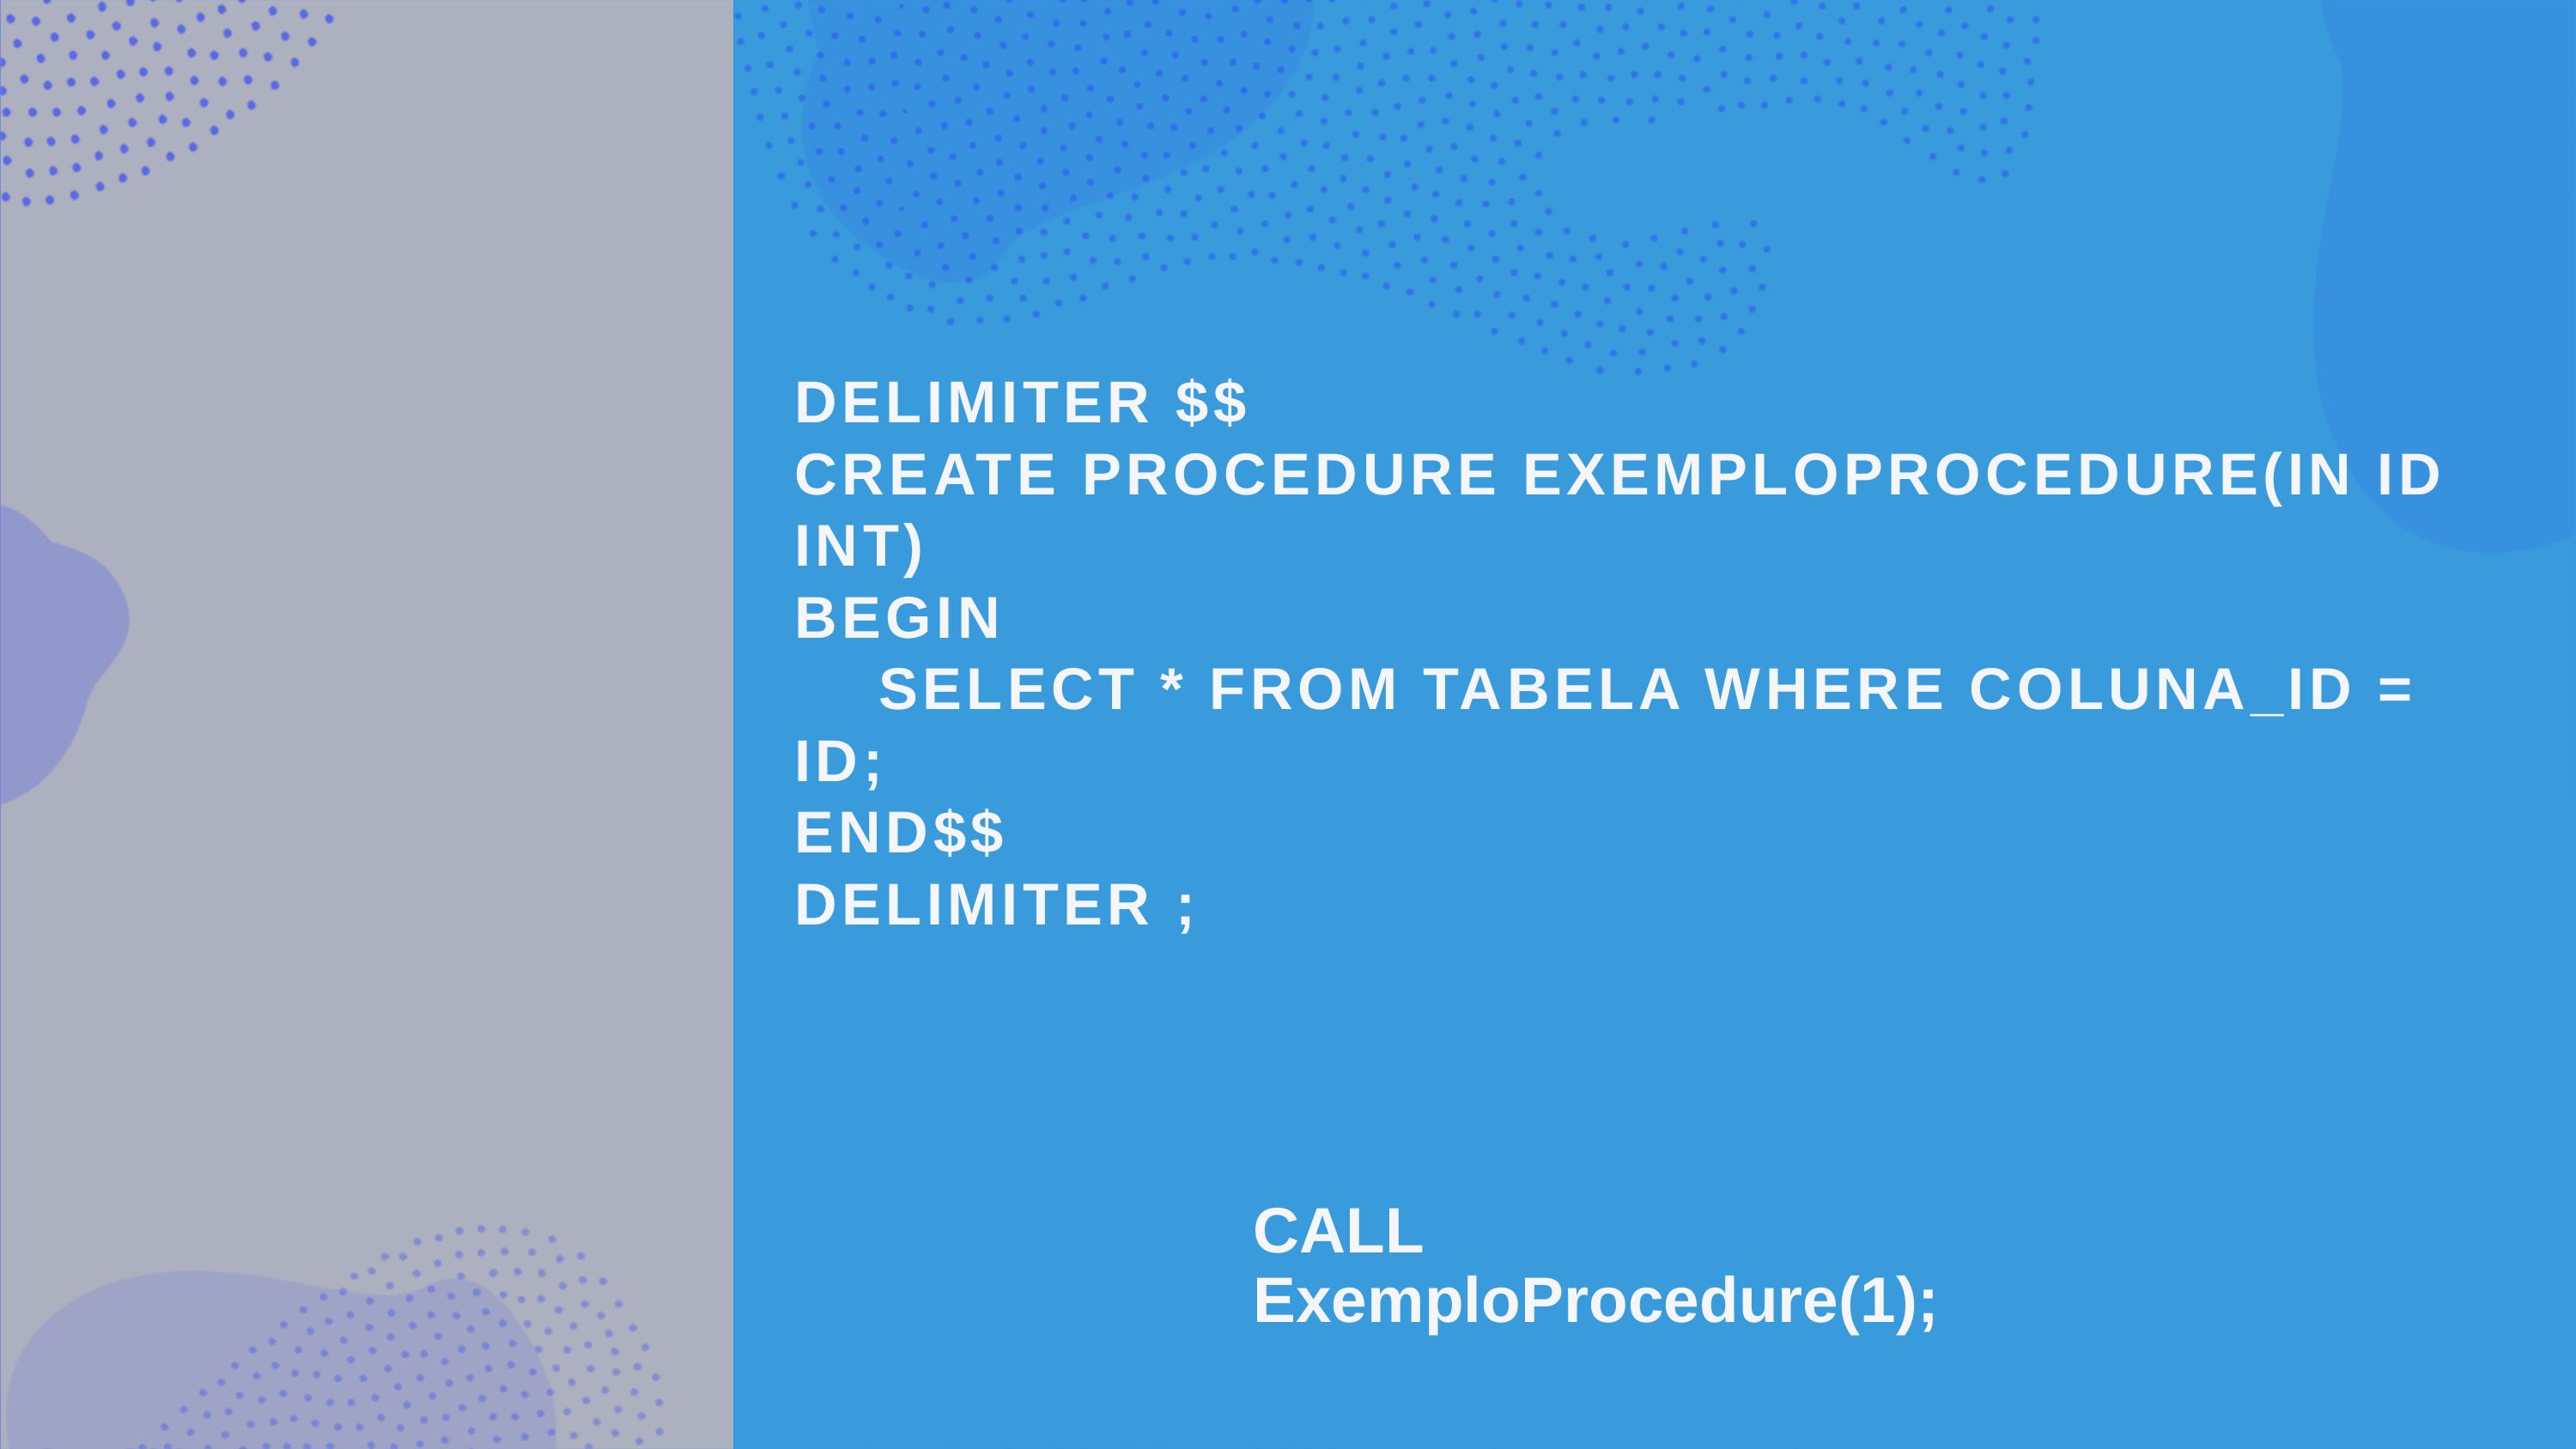

DELIMITER $$
CREATE PROCEDURE EXEMPLOPROCEDURE(IN ID INT)
BEGIN
    SELECT * FROM TABELA WHERE COLUNA_ID = ID;
END$$
DELIMITER ;
CALL ExemploProcedure(1);